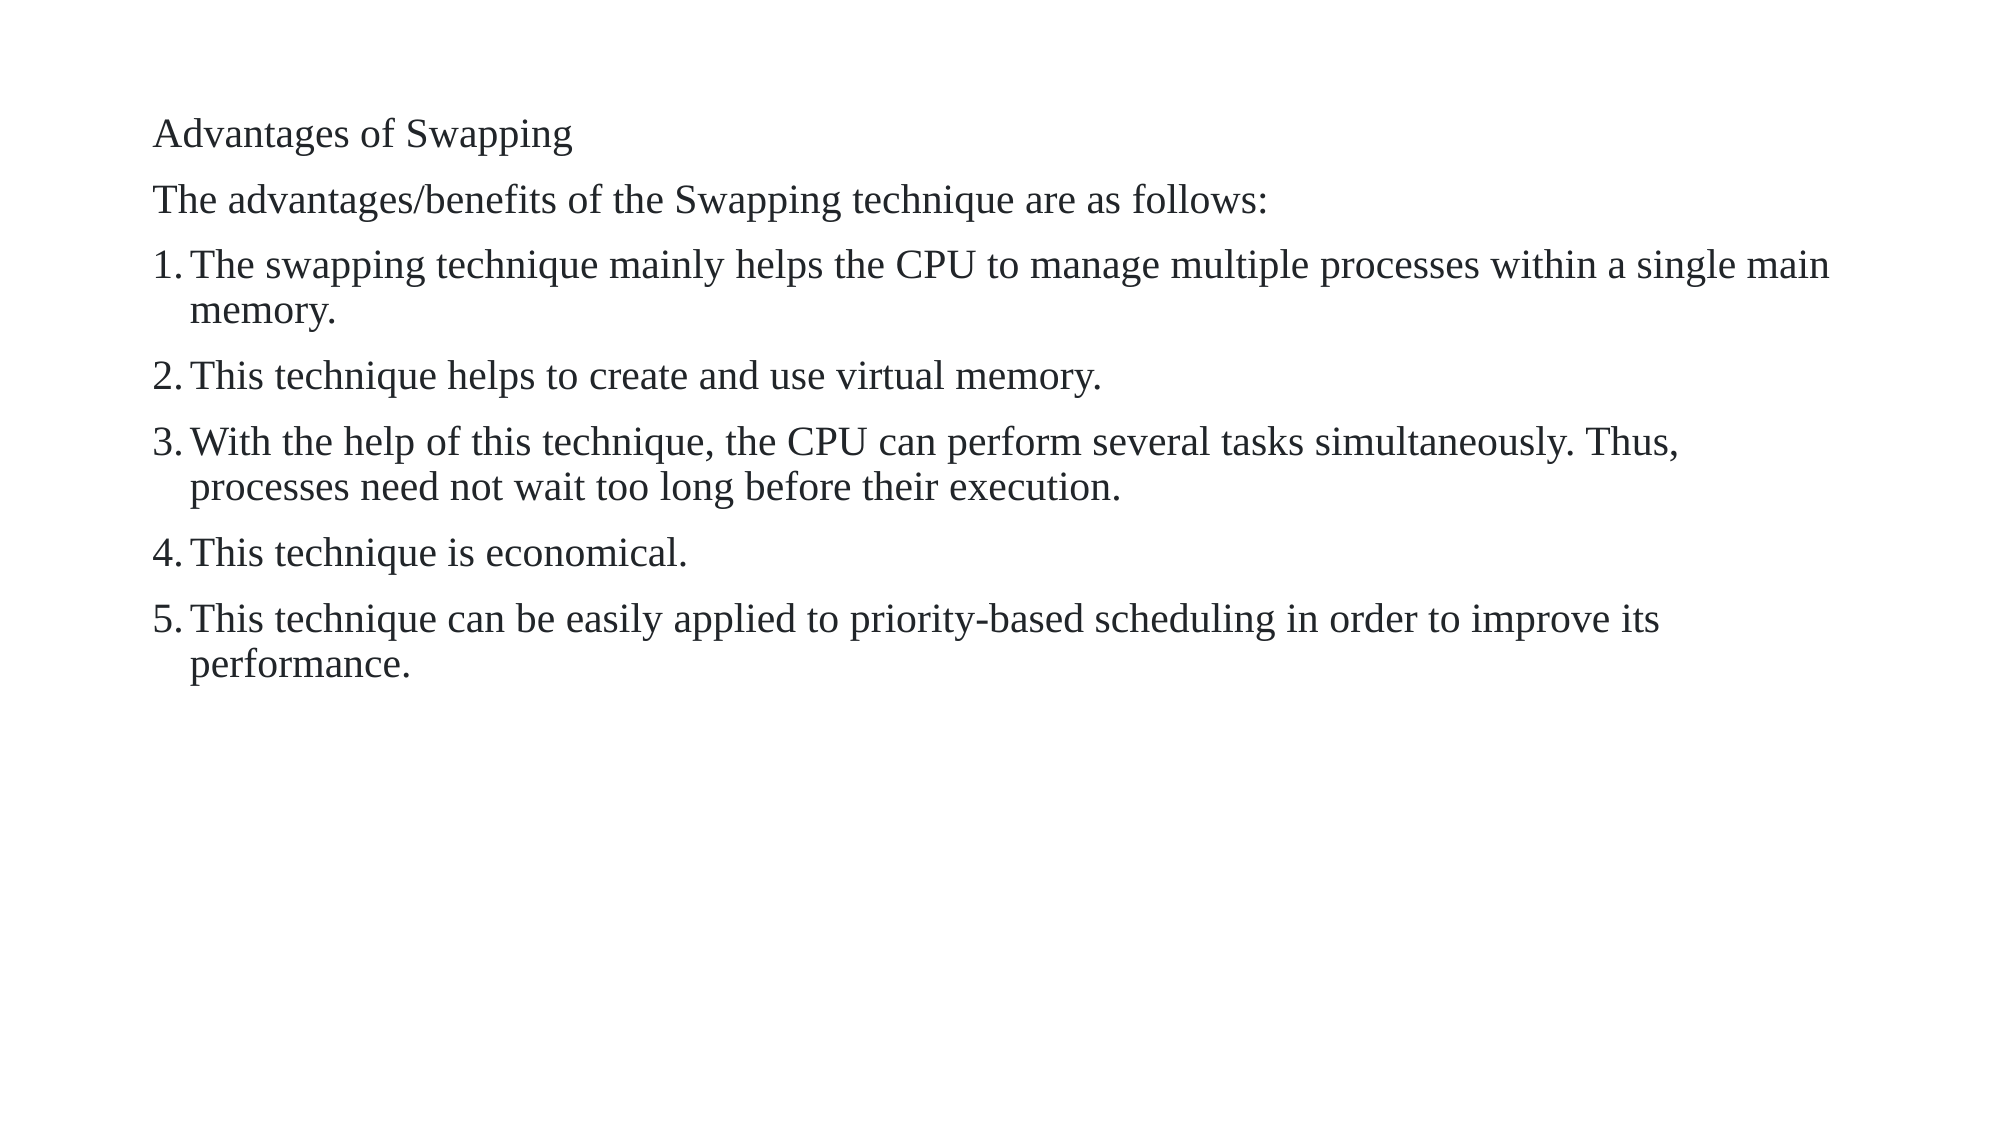

Advantages of Swapping
The advantages/benefits of the Swapping technique are as follows:
The swapping technique mainly helps the CPU to manage multiple processes within a single main memory.
This technique helps to create and use virtual memory.
With the help of this technique, the CPU can perform several tasks simultaneously. Thus, processes need not wait too long before their execution.
This technique is economical.
This technique can be easily applied to priority-based scheduling in order to improve its performance.